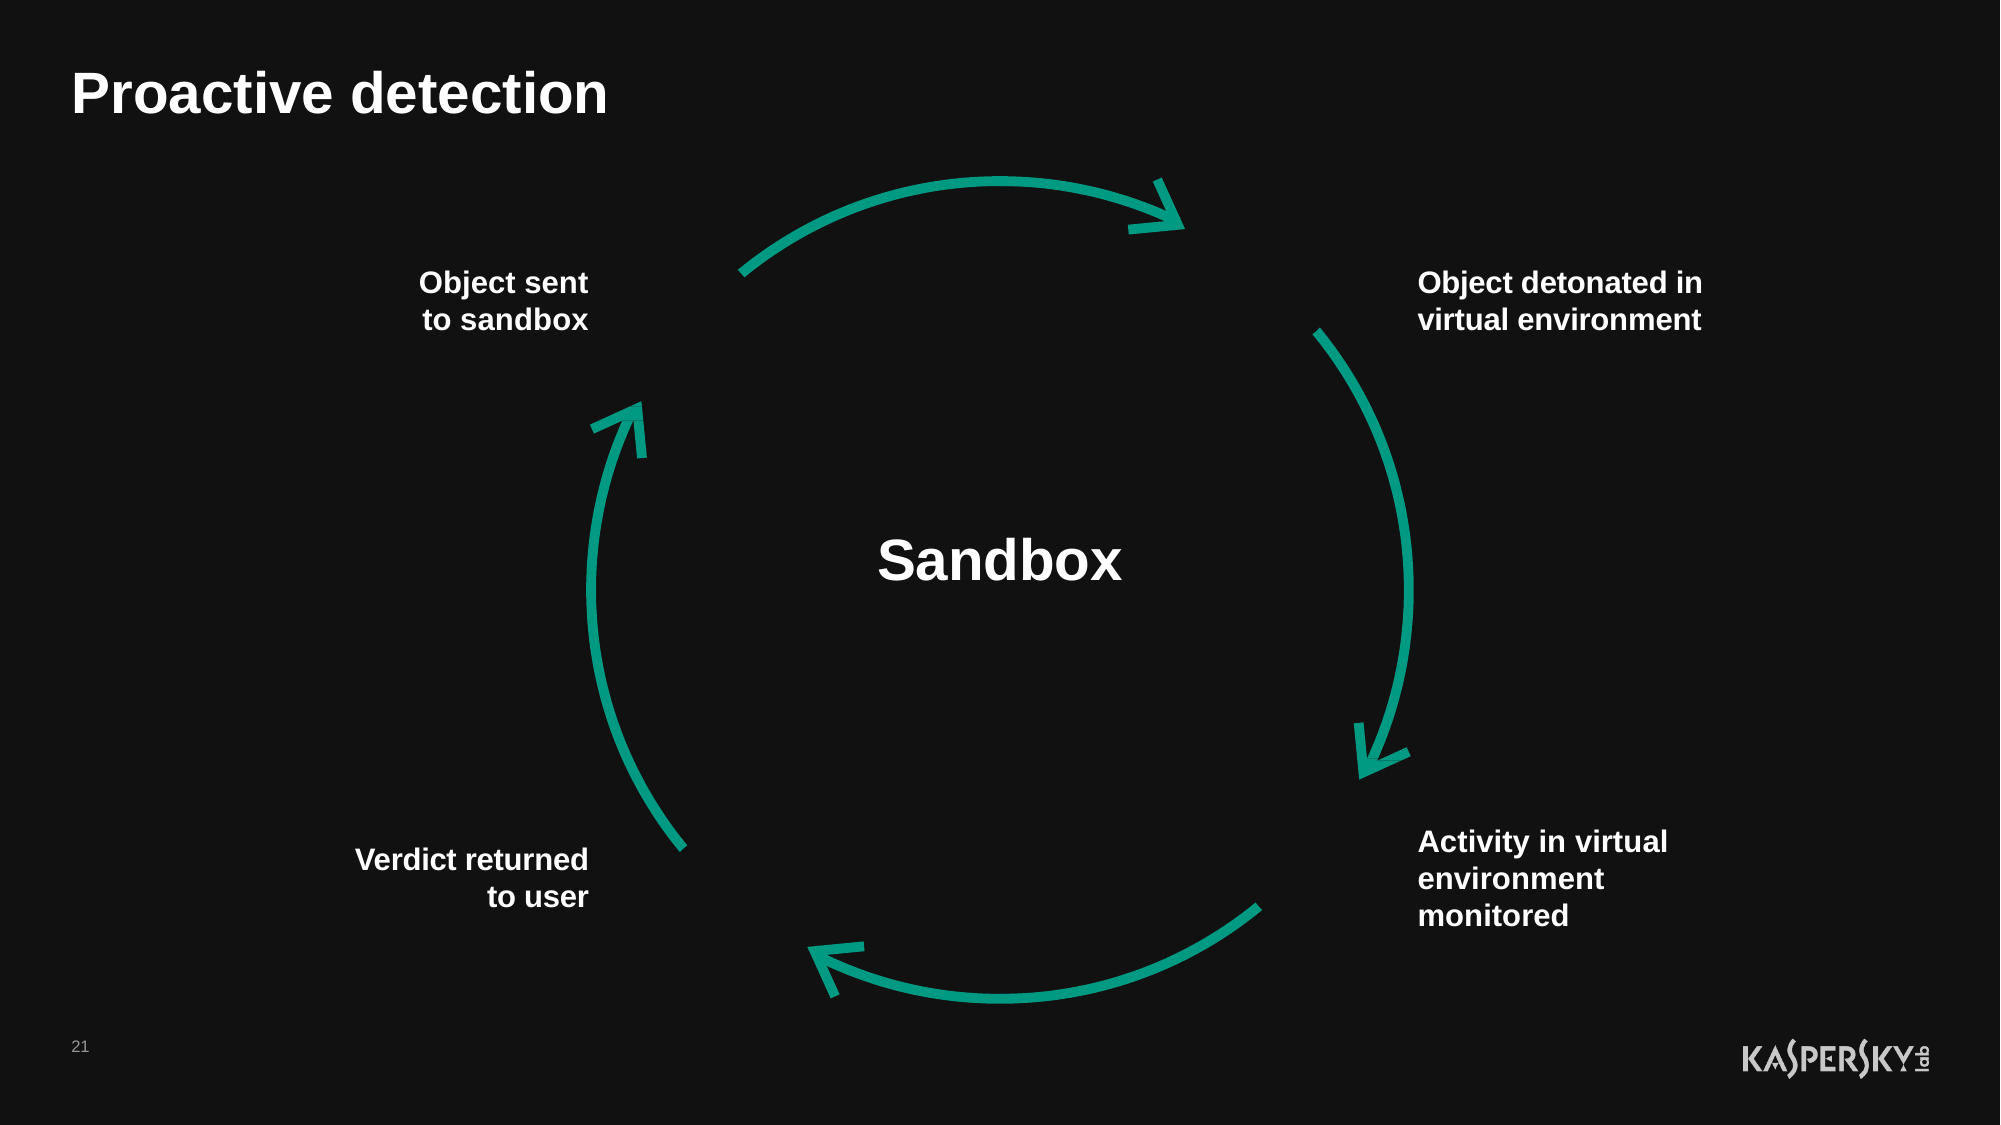

# Proactive detection

Object detonated in virtual environment
Object sent to sandbox
Sandbox
Activity in virtual environment monitored
Verdict returned to user
21